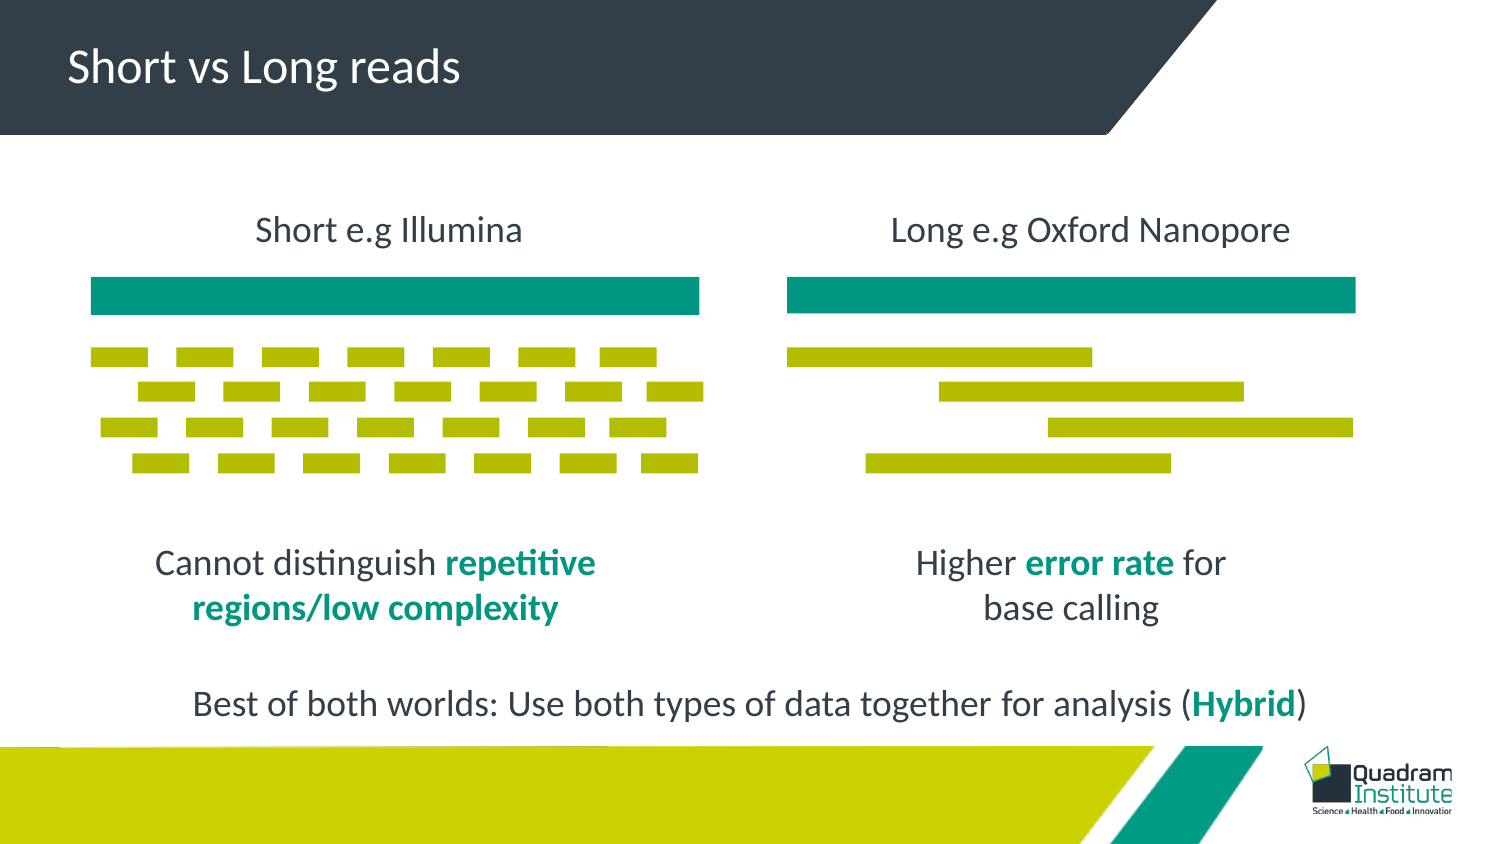

Short vs Long reads

Short e.g Illumina
Long e.g Oxford Nanopore

Cannot distinguish repetitive regions/low complexity
Higher error rate for base calling
Best of both worlds: Use both types of data together for analysis (Hybrid)